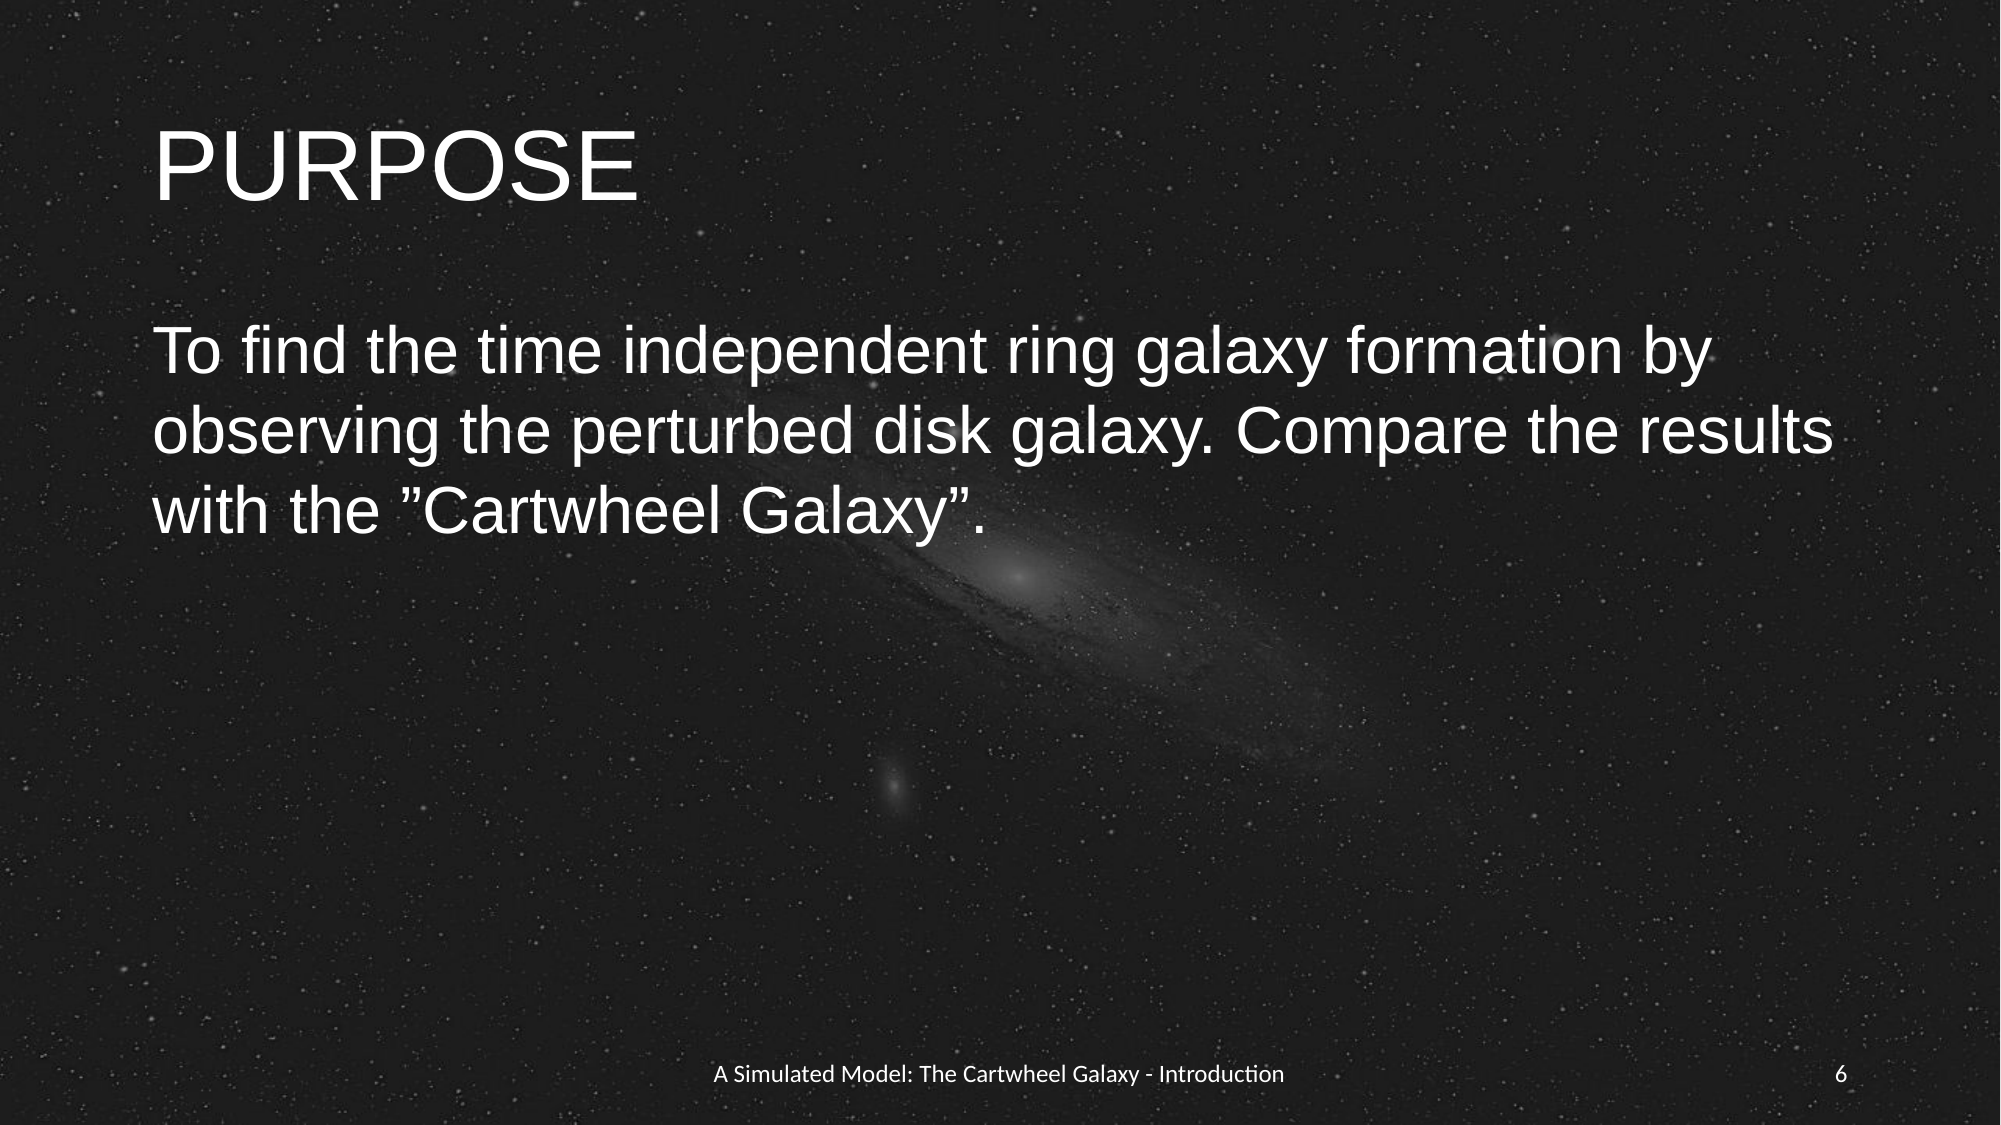

# Purpose
To find the time independent ring galaxy formation by observing the perturbed disk galaxy. Compare the results with the ”Cartwheel Galaxy”.
A Simulated Model: The Cartwheel Galaxy - Introduction
6